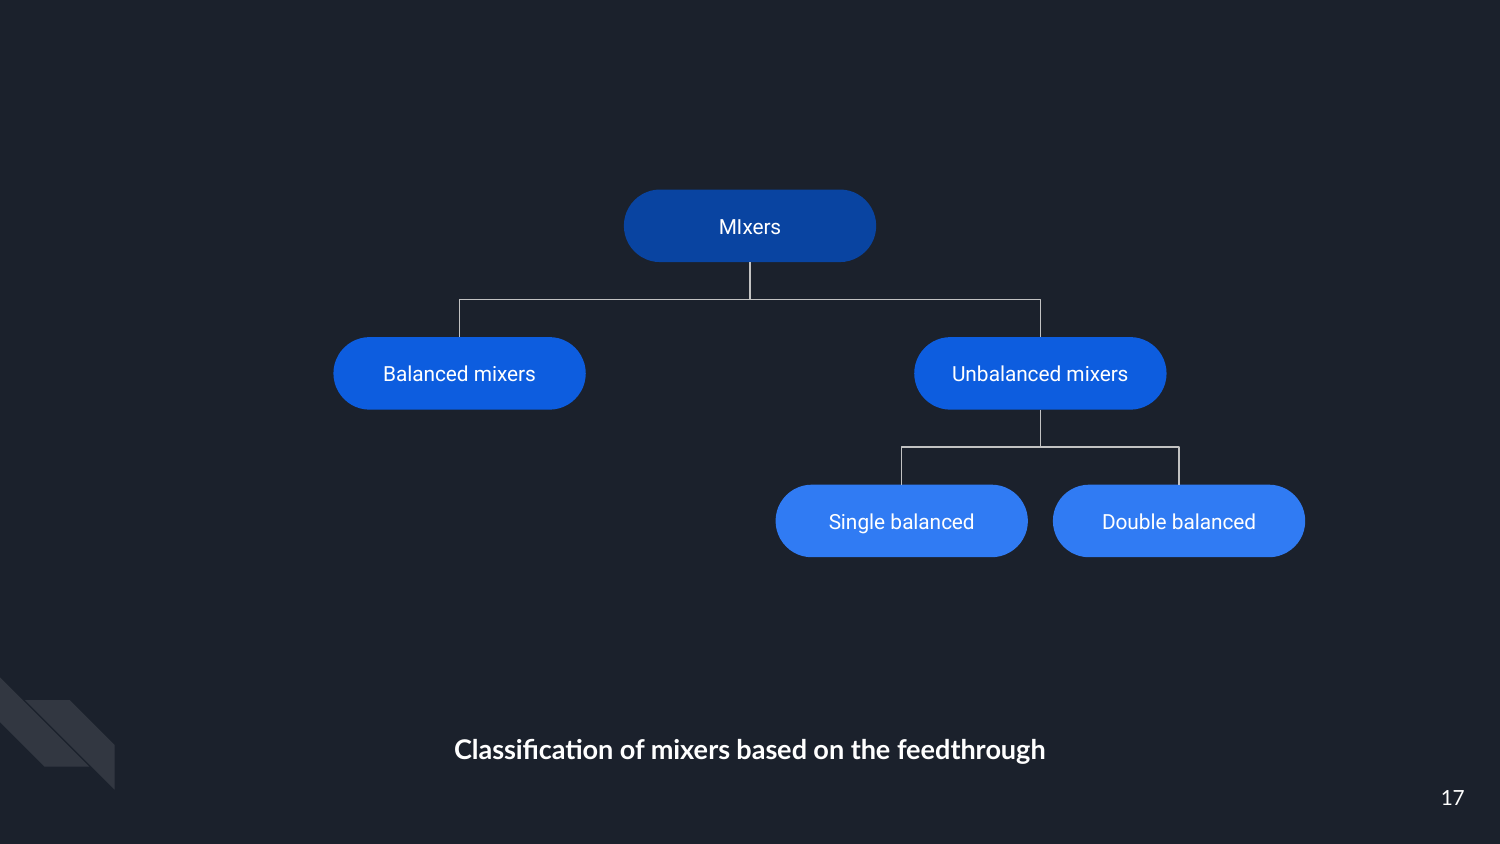

MIxers
Balanced mixers
Unbalanced mixers
Single balanced
Double balanced
Classification of mixers based on the feedthrough
17